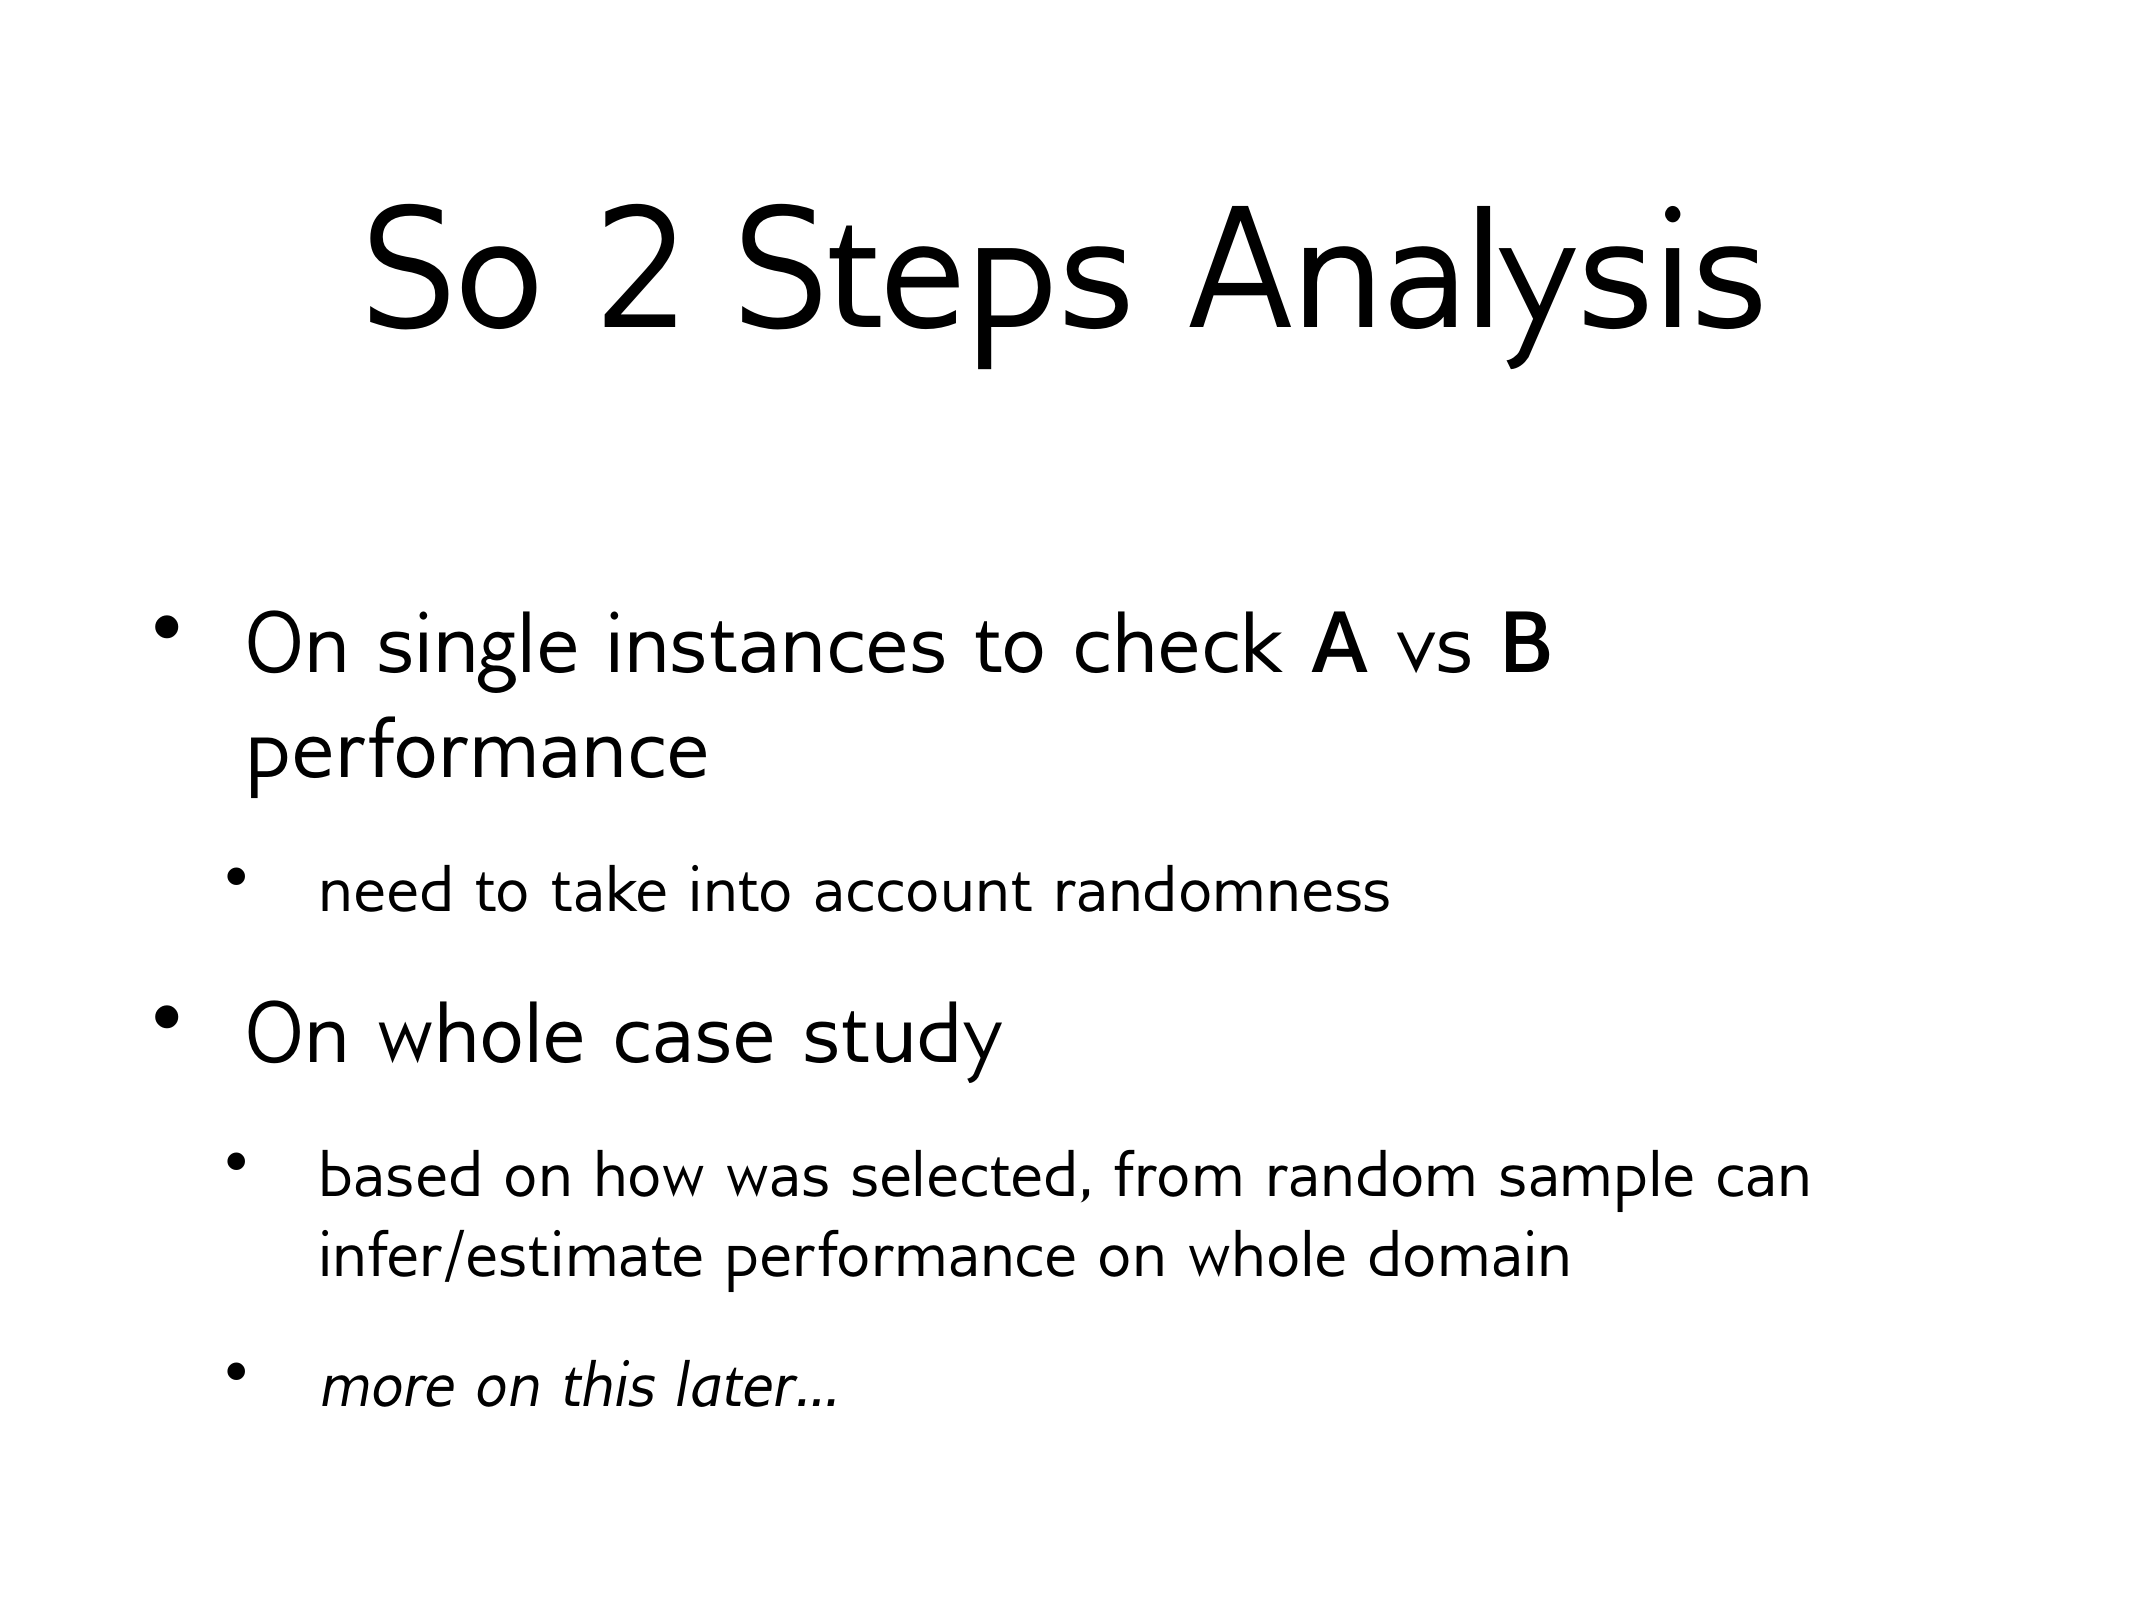

# So 2 Steps Analysis
On single instances to check A vs B performance
need to take into account randomness
On whole case study
based on how was selected, from random sample can infer/estimate performance on whole domain
more on this later…